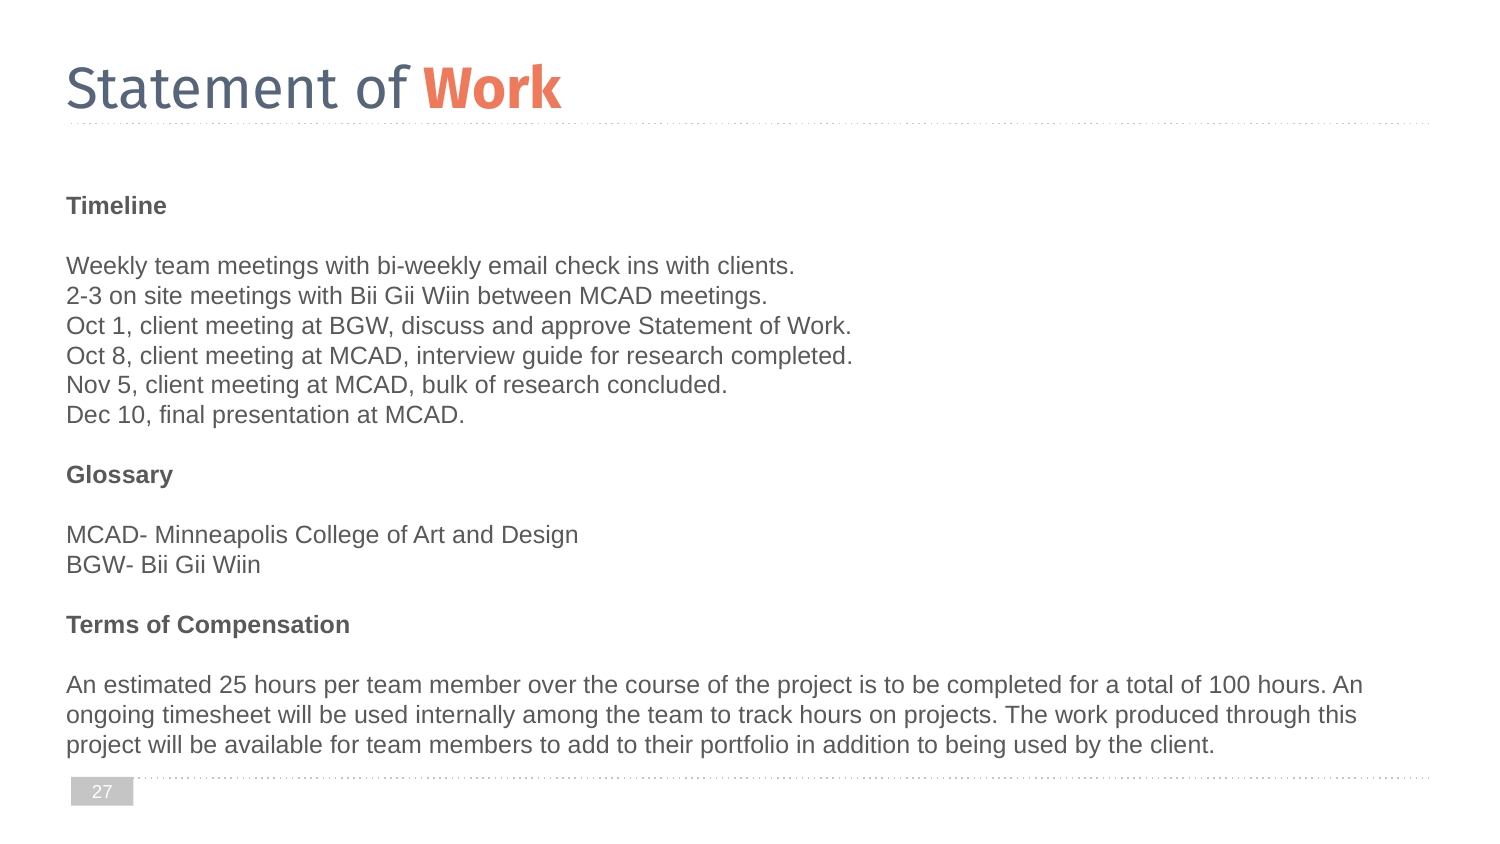

# Statement of Work
Timeline

Weekly team meetings with bi-weekly email check ins with clients.
2-3 on site meetings with Bii Gii Wiin between MCAD meetings.
Oct 1, client meeting at BGW, discuss and approve Statement of Work.
Oct 8, client meeting at MCAD, interview guide for research completed.
Nov 5, client meeting at MCAD, bulk of research concluded.
Dec 10, final presentation at MCAD.

Glossary

MCAD- Minneapolis College of Art and Design
BGW- Bii Gii Wiin

Terms of Compensation

An estimated 25 hours per team member over the course of the project is to be completed for a total of 100 hours. An ongoing timesheet will be used internally among the team to track hours on projects. The work produced through this project will be available for team members to add to their portfolio in addition to being used by the client.
27